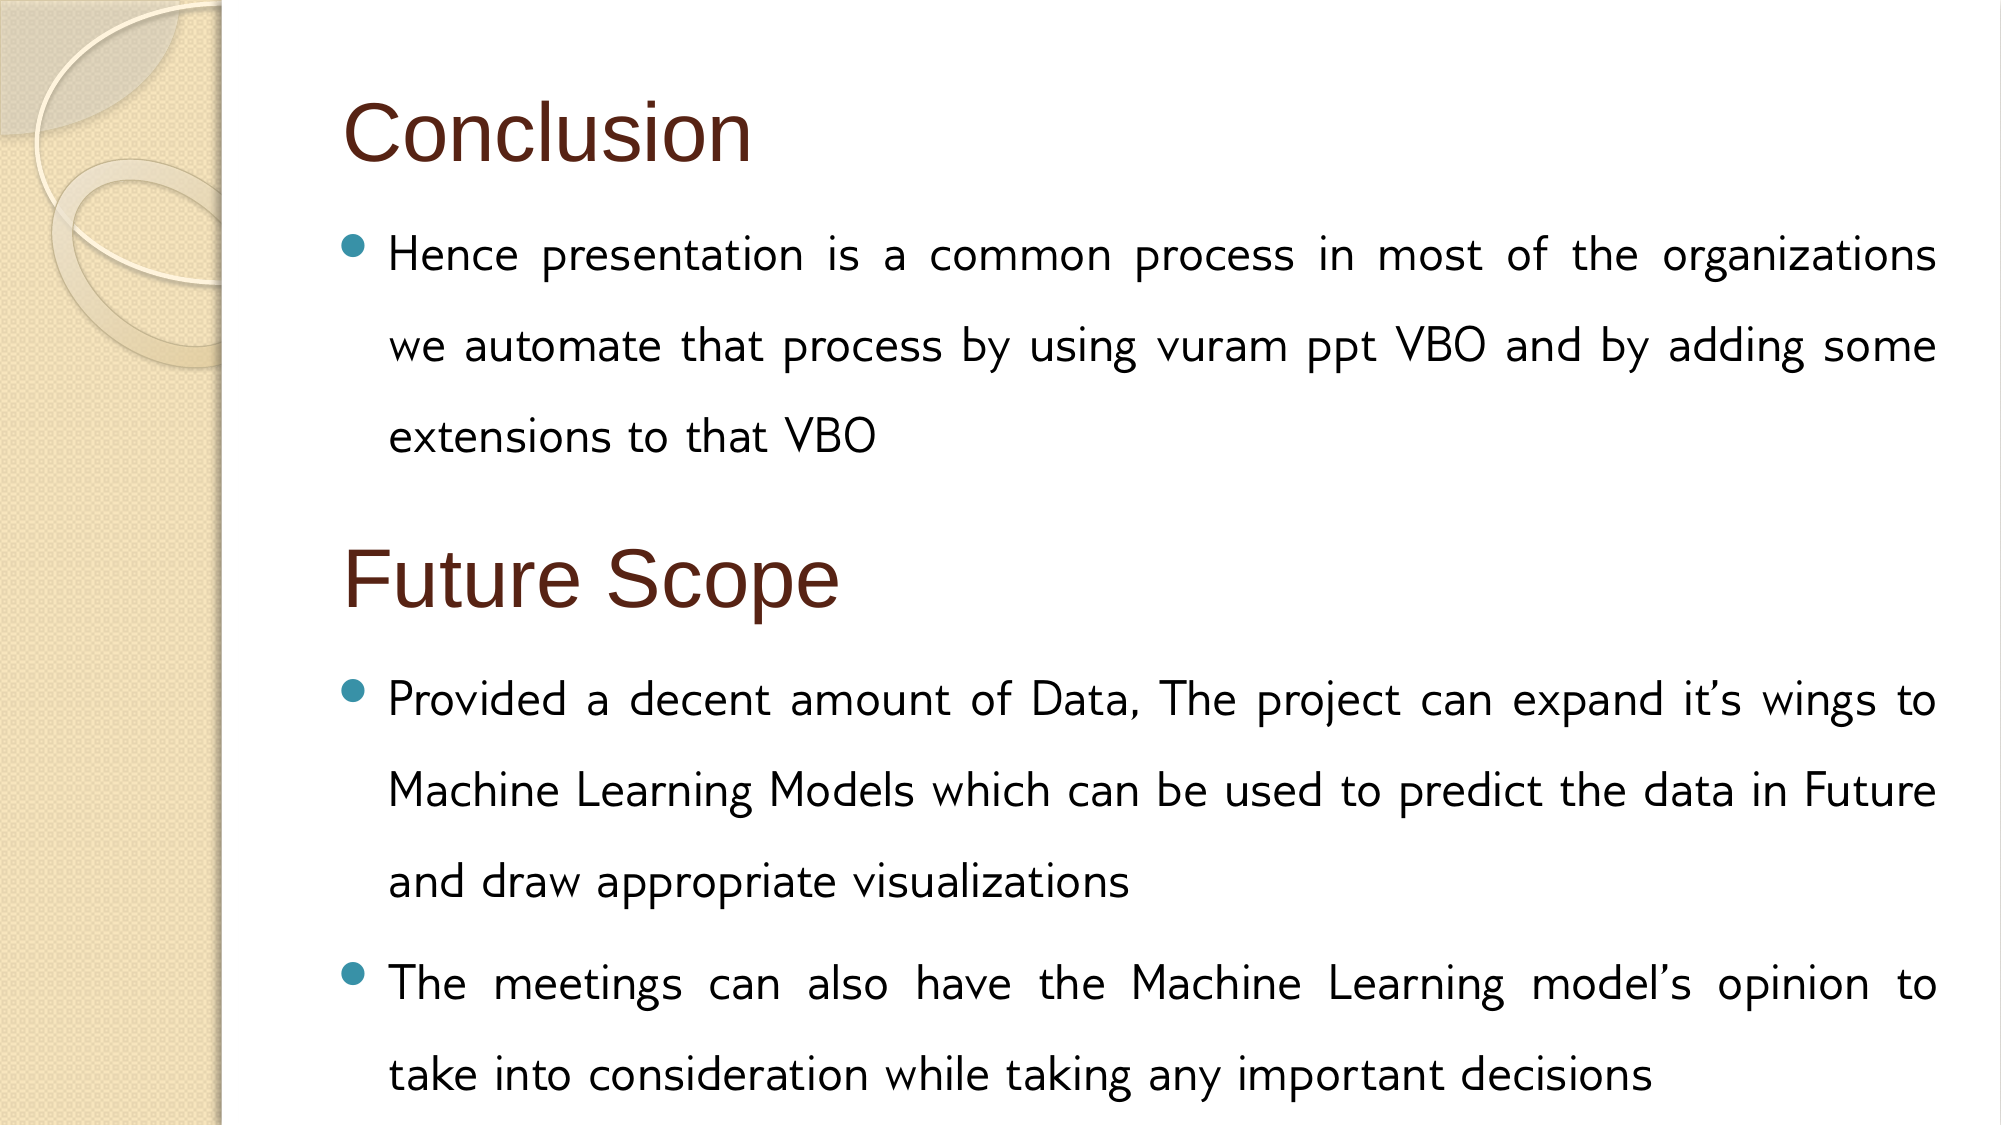

Conclusion
Hence presentation is a common process in most of the organizations we automate that process by using vuram ppt VBO and by adding some extensions to that VBO
Future Scope
Provided a decent amount of Data, The project can expand it’s wings to Machine Learning Models which can be used to predict the data in Future and draw appropriate visualizations
The meetings can also have the Machine Learning model’s opinion to take into consideration while taking any important decisions